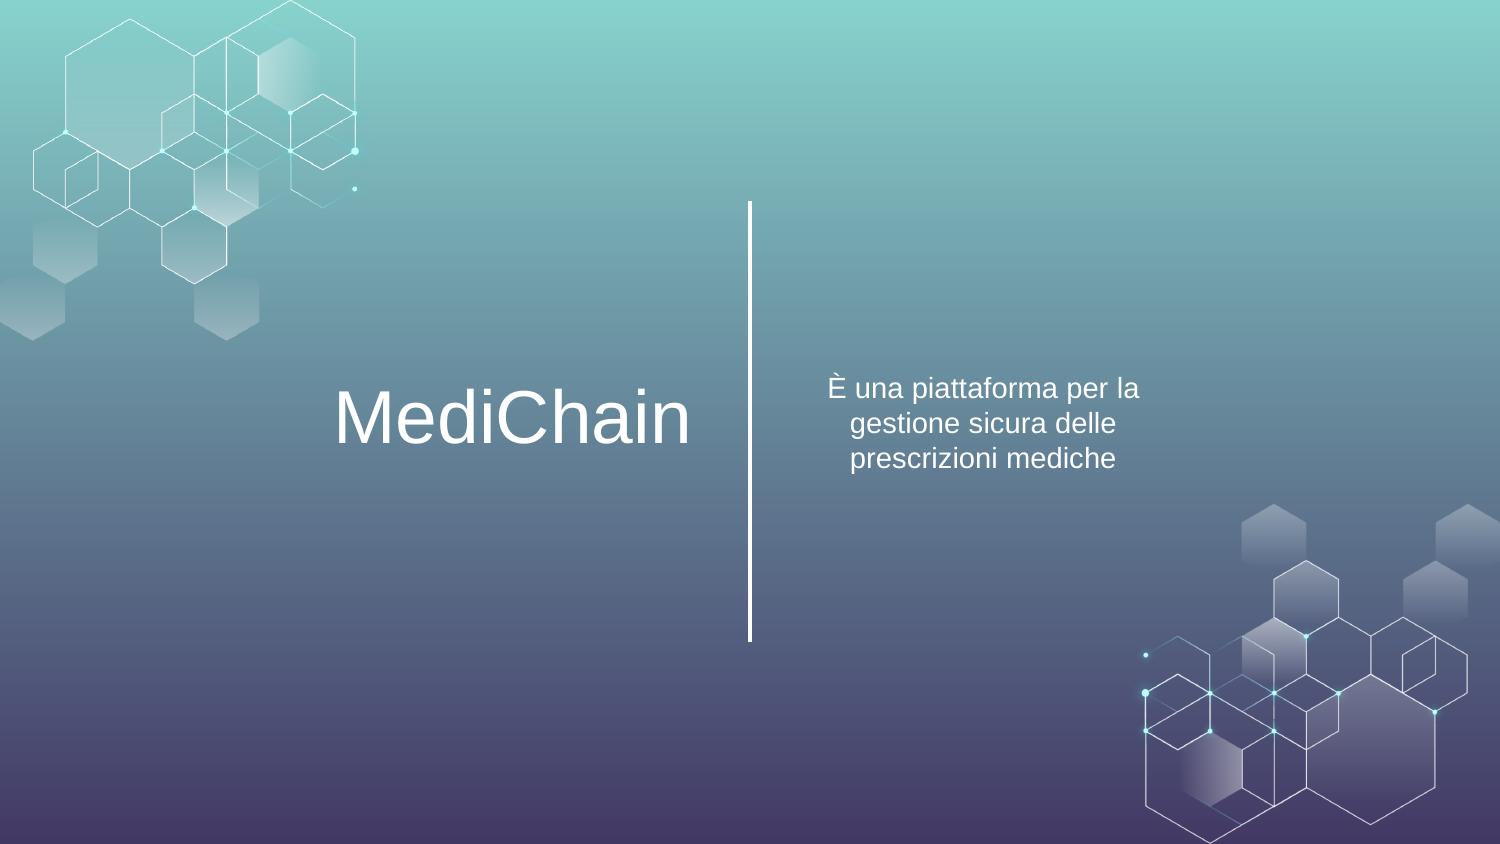

È una piattaforma per la gestione sicura delle prescrizioni mediche
# MediChain